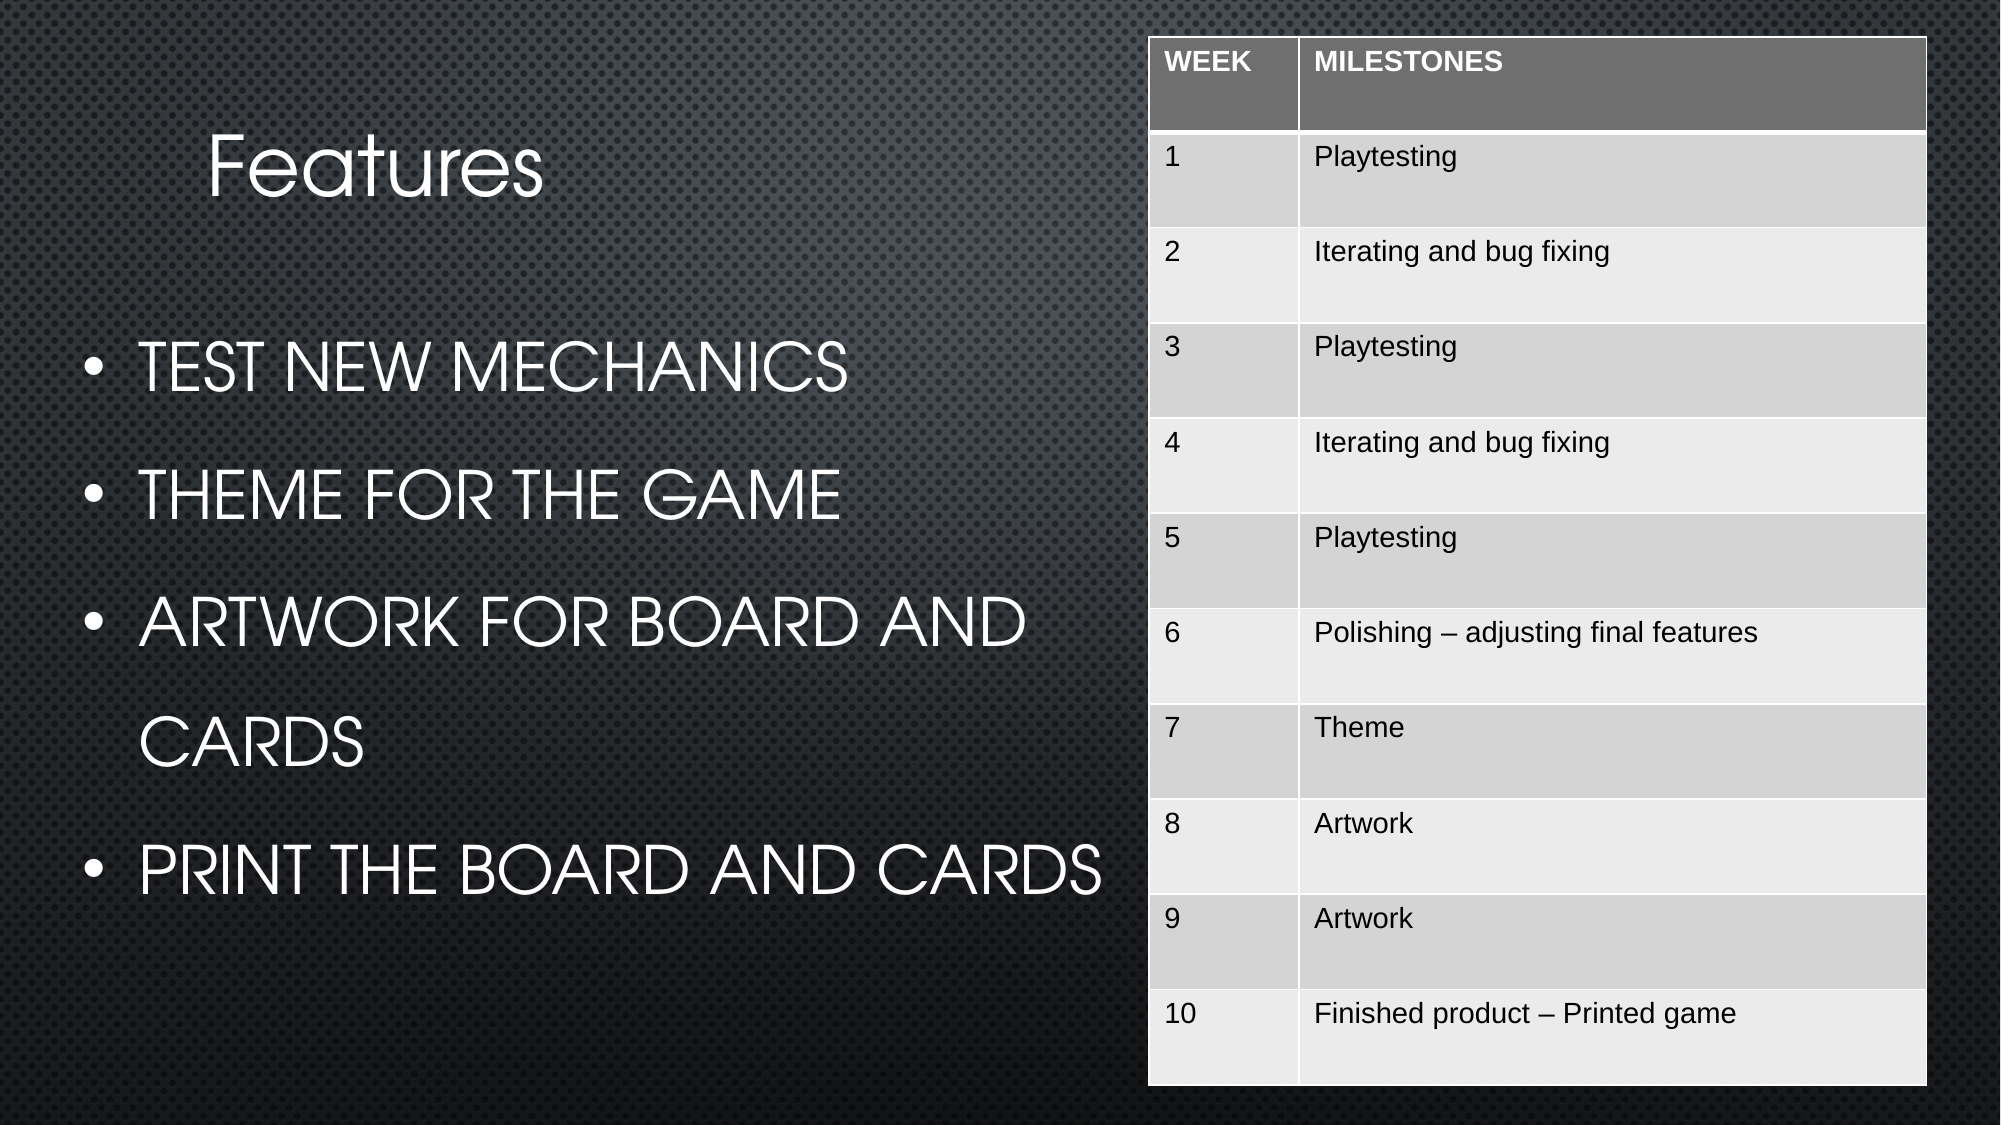

| WEEK | MILESTONES |
| --- | --- |
| 1 | Playtesting |
| 2 | Iterating and bug fixing |
| 3 | Playtesting |
| 4 | Iterating and bug fixing |
| 5 | Playtesting |
| 6 | Polishing – adjusting final features |
| 7 | Theme |
| 8 | Artwork |
| 9 | Artwork |
| 10 | Finished product – Printed game |
# Features
Test new mechanics
Theme for the game
Artwork for Board and Cards
Print the Board and Cards